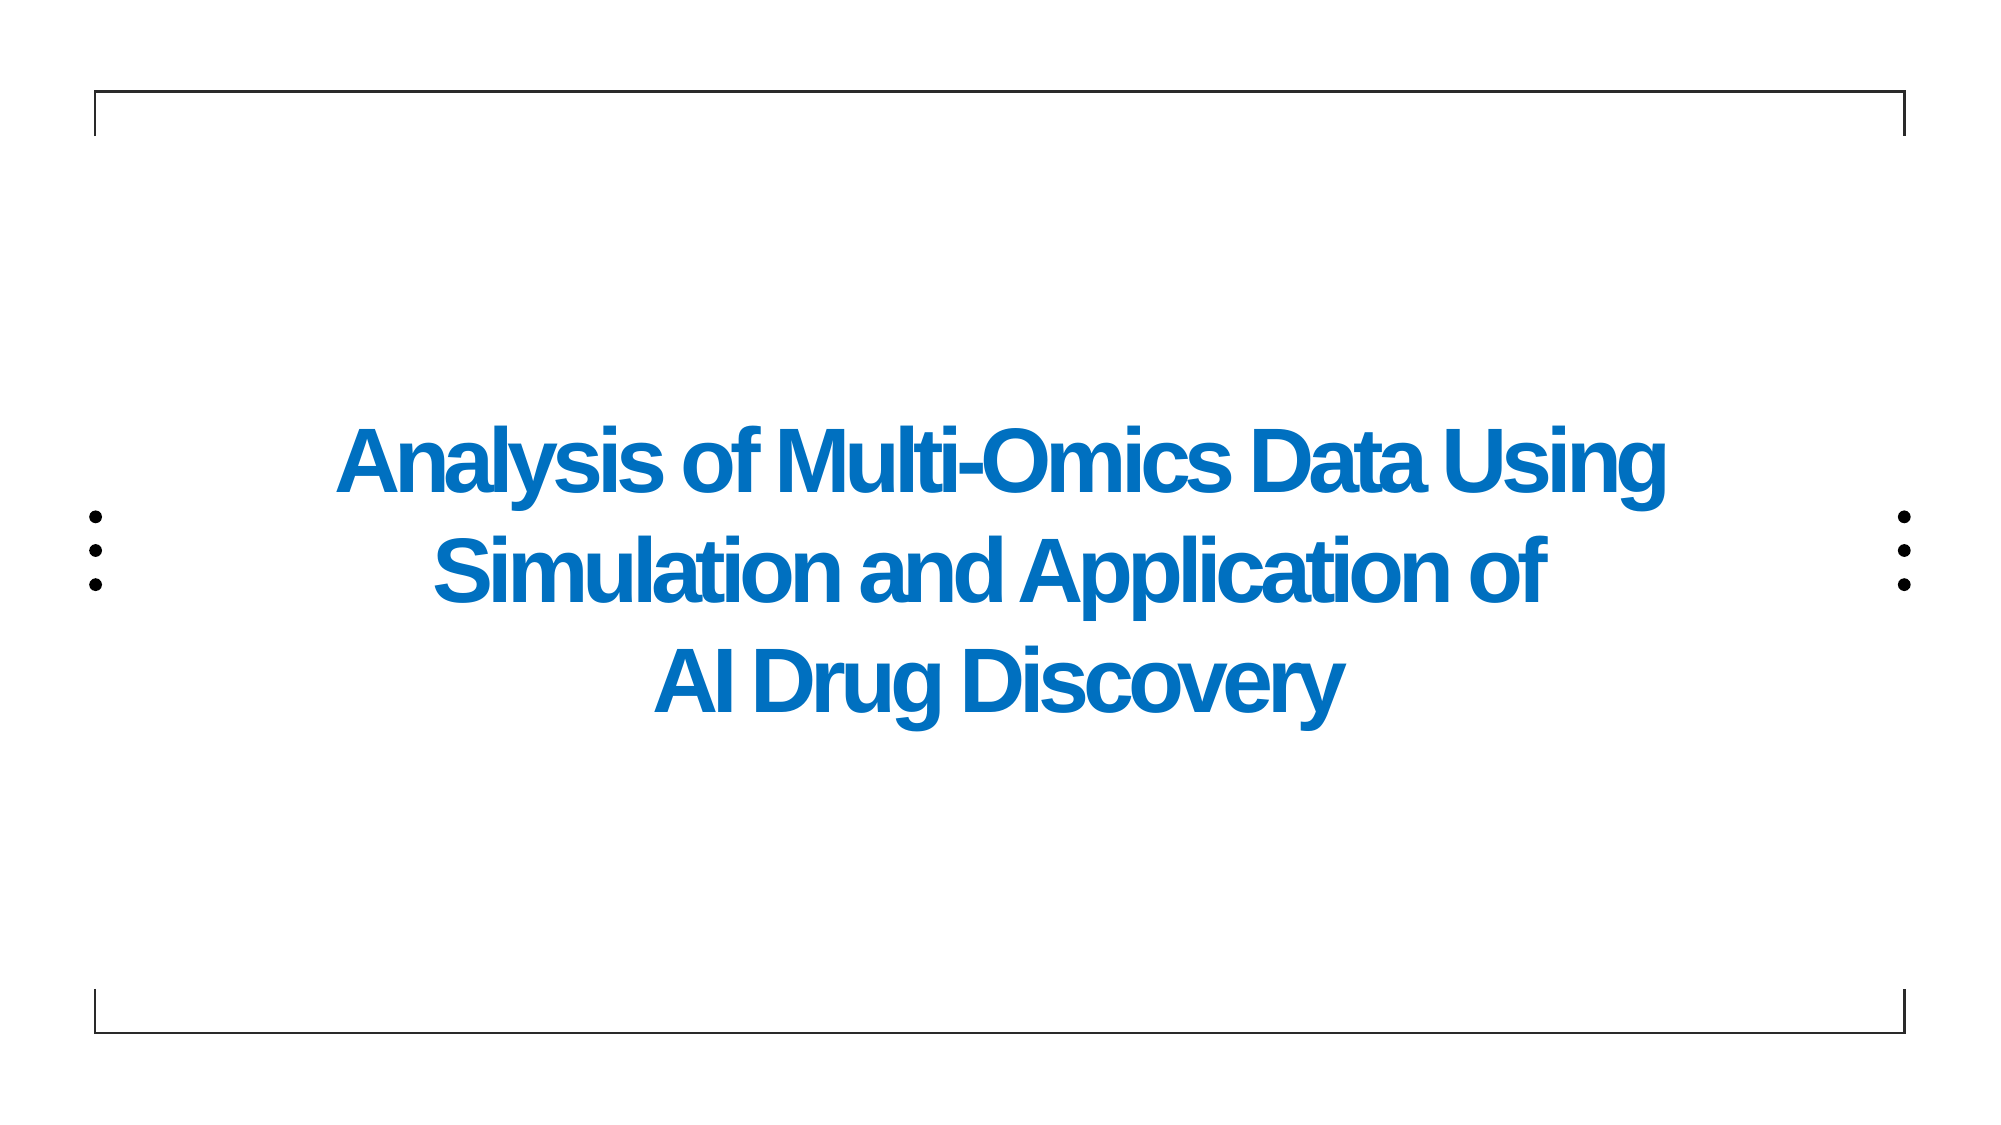

Analysis of Multi-Omics Data Using Simulation and Application of
AI Drug Discovery